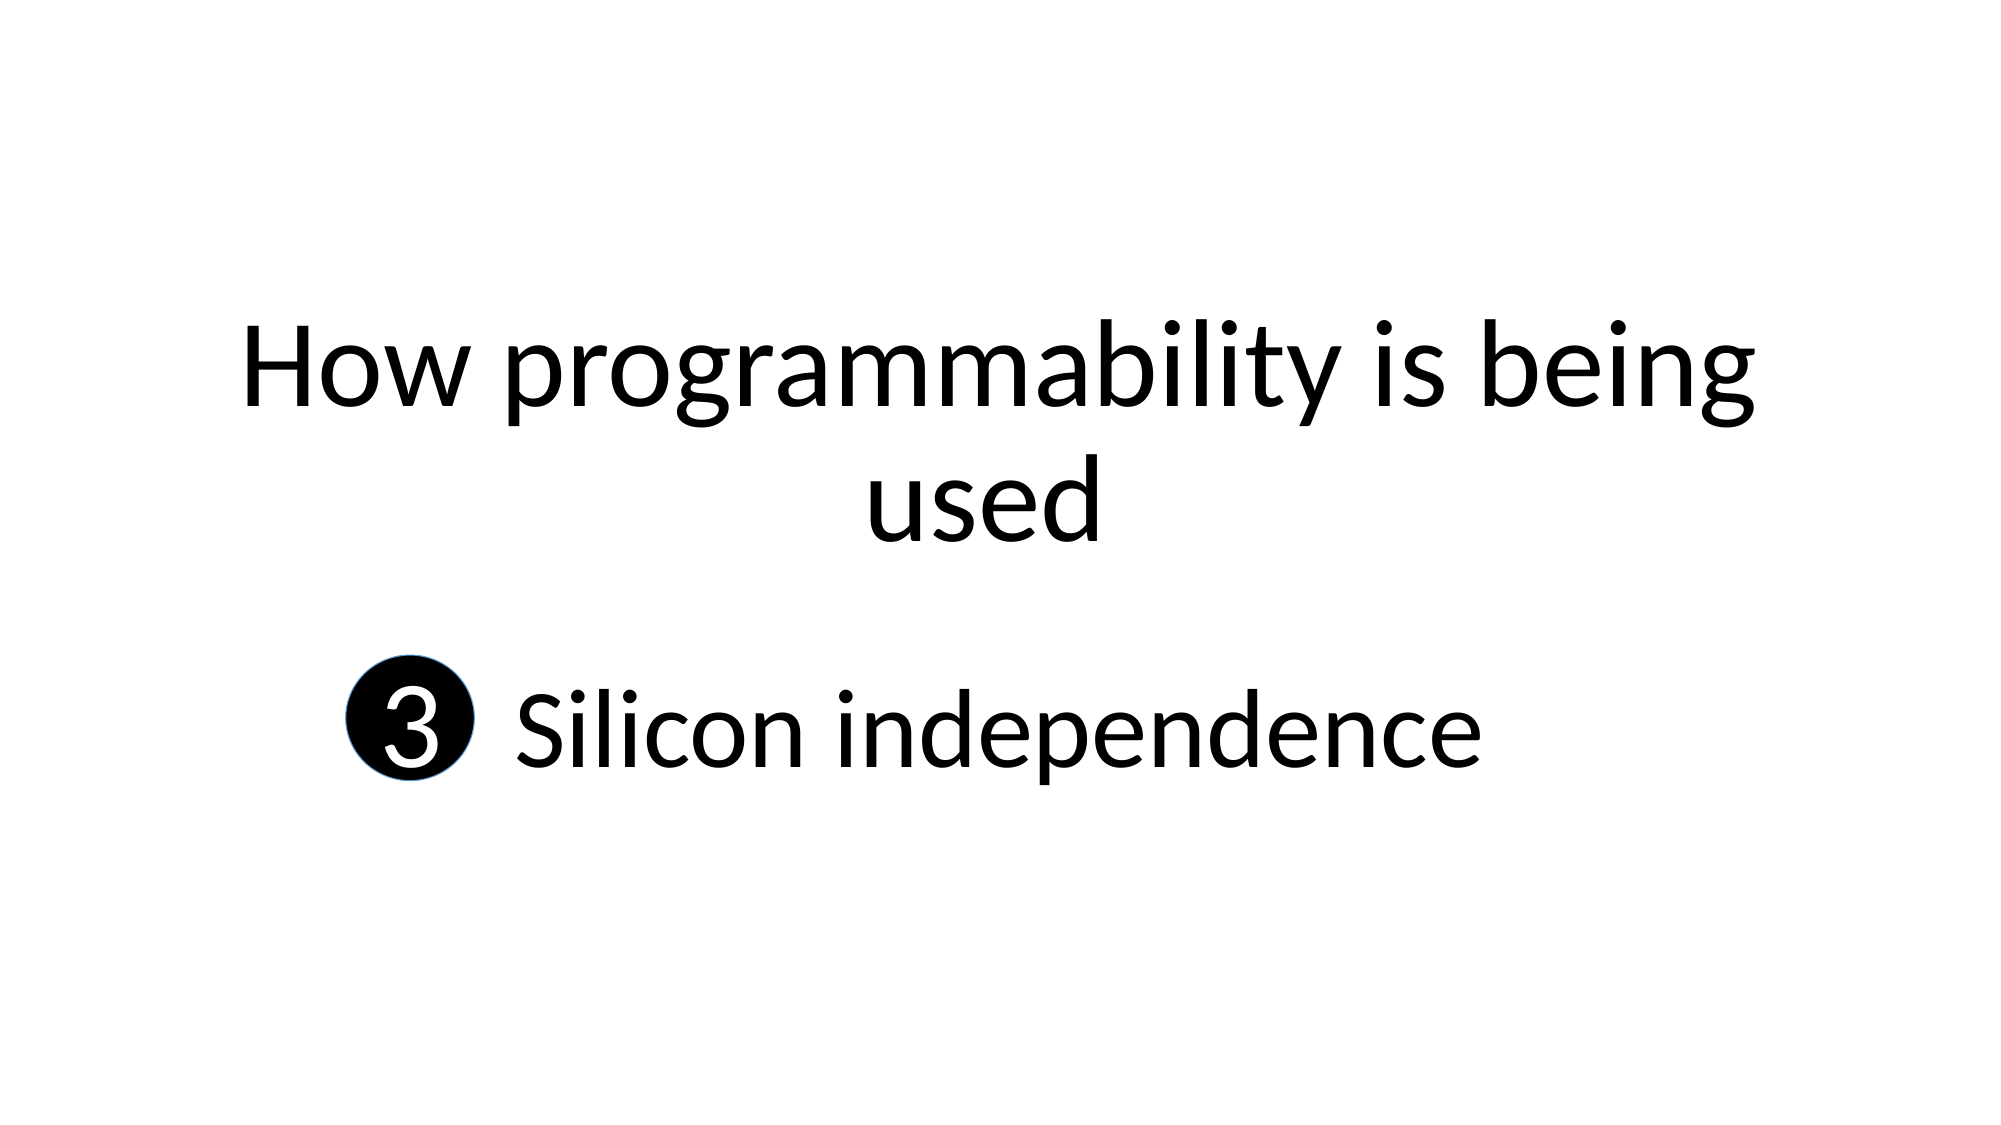

# How programmability is being used
Silicon independence
3